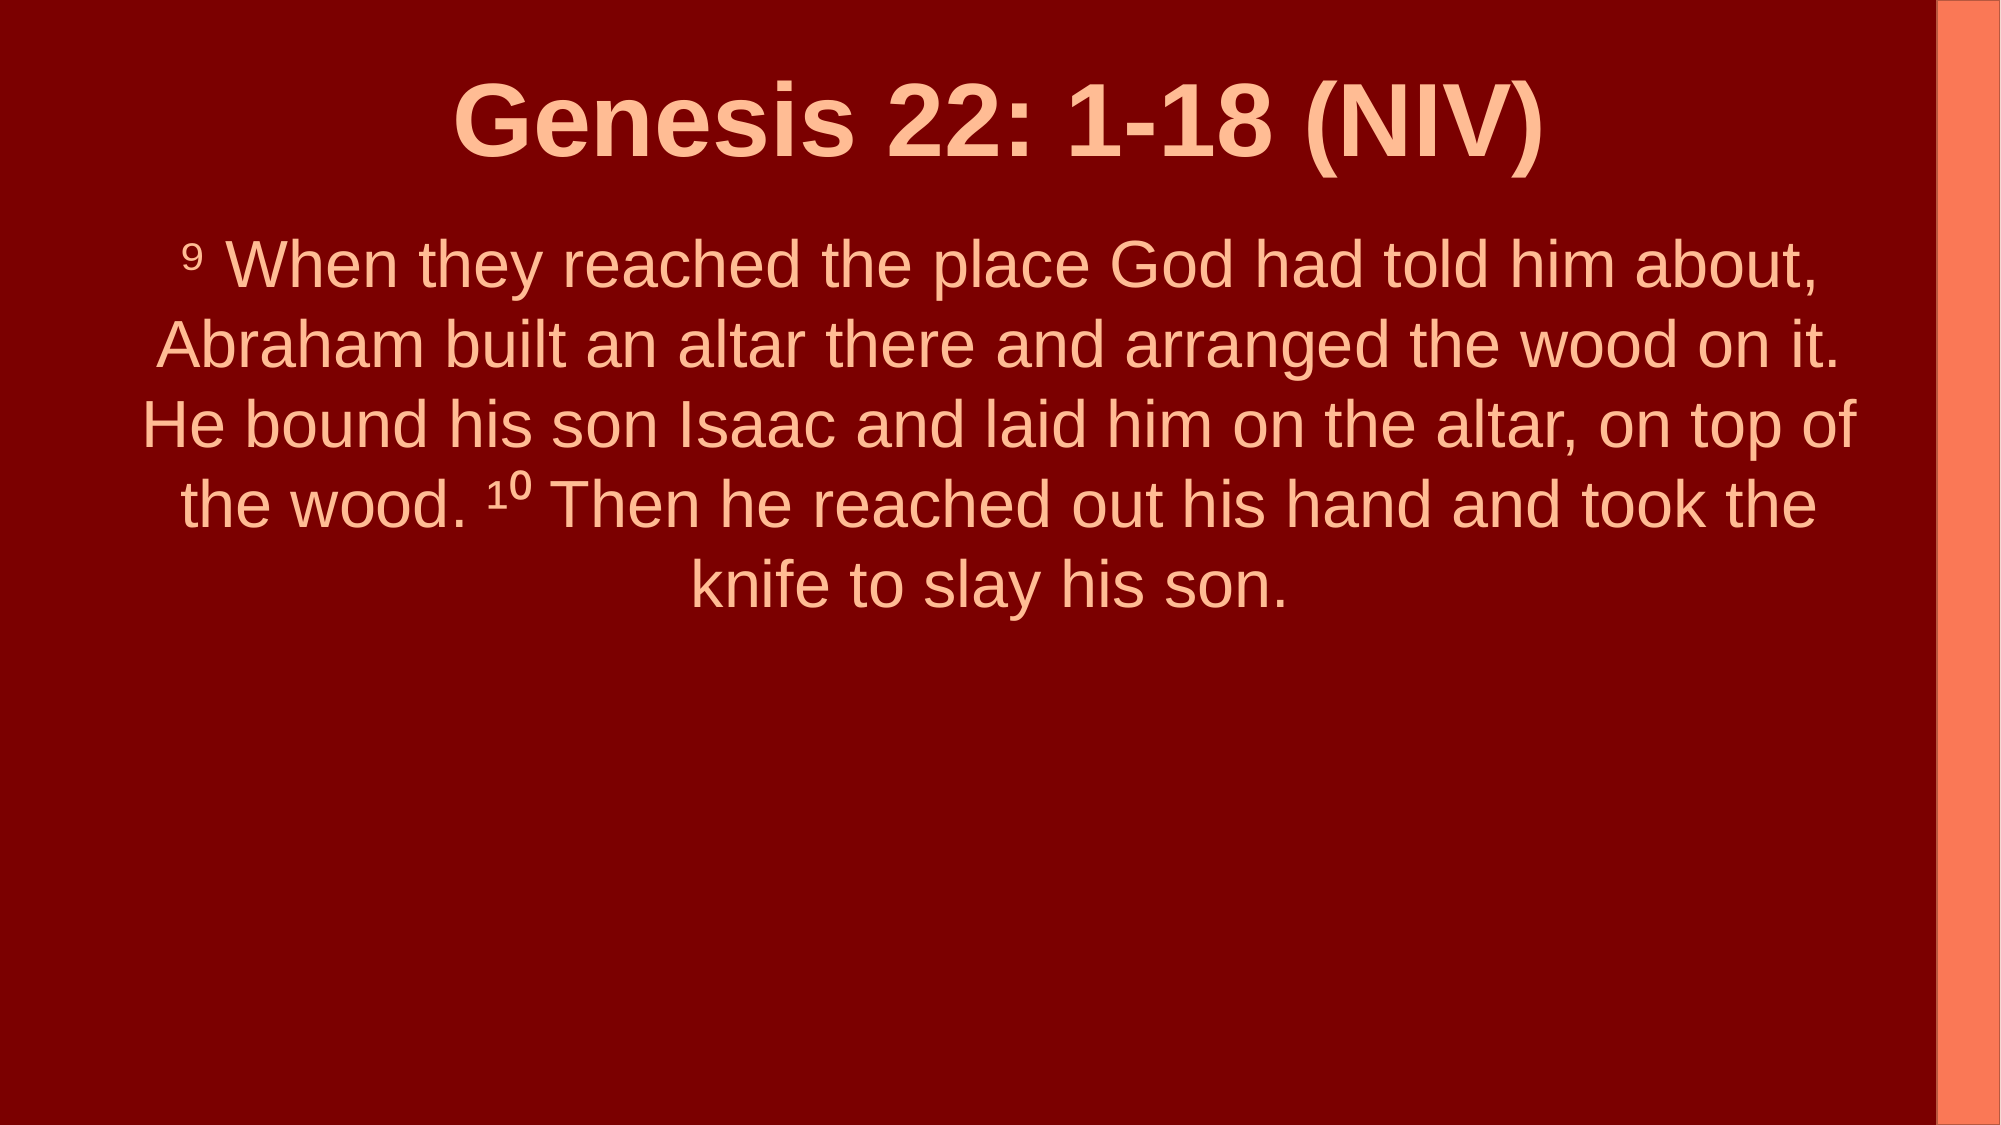

Genesis 22: 1-18 (NIV)
⁹ When they reached the place God had told him about, Abraham built an altar there and arranged the wood on it. He bound his son Isaac and laid him on the altar, on top of the wood. ¹⁰ Then he reached out his hand and took the knife to slay his son.